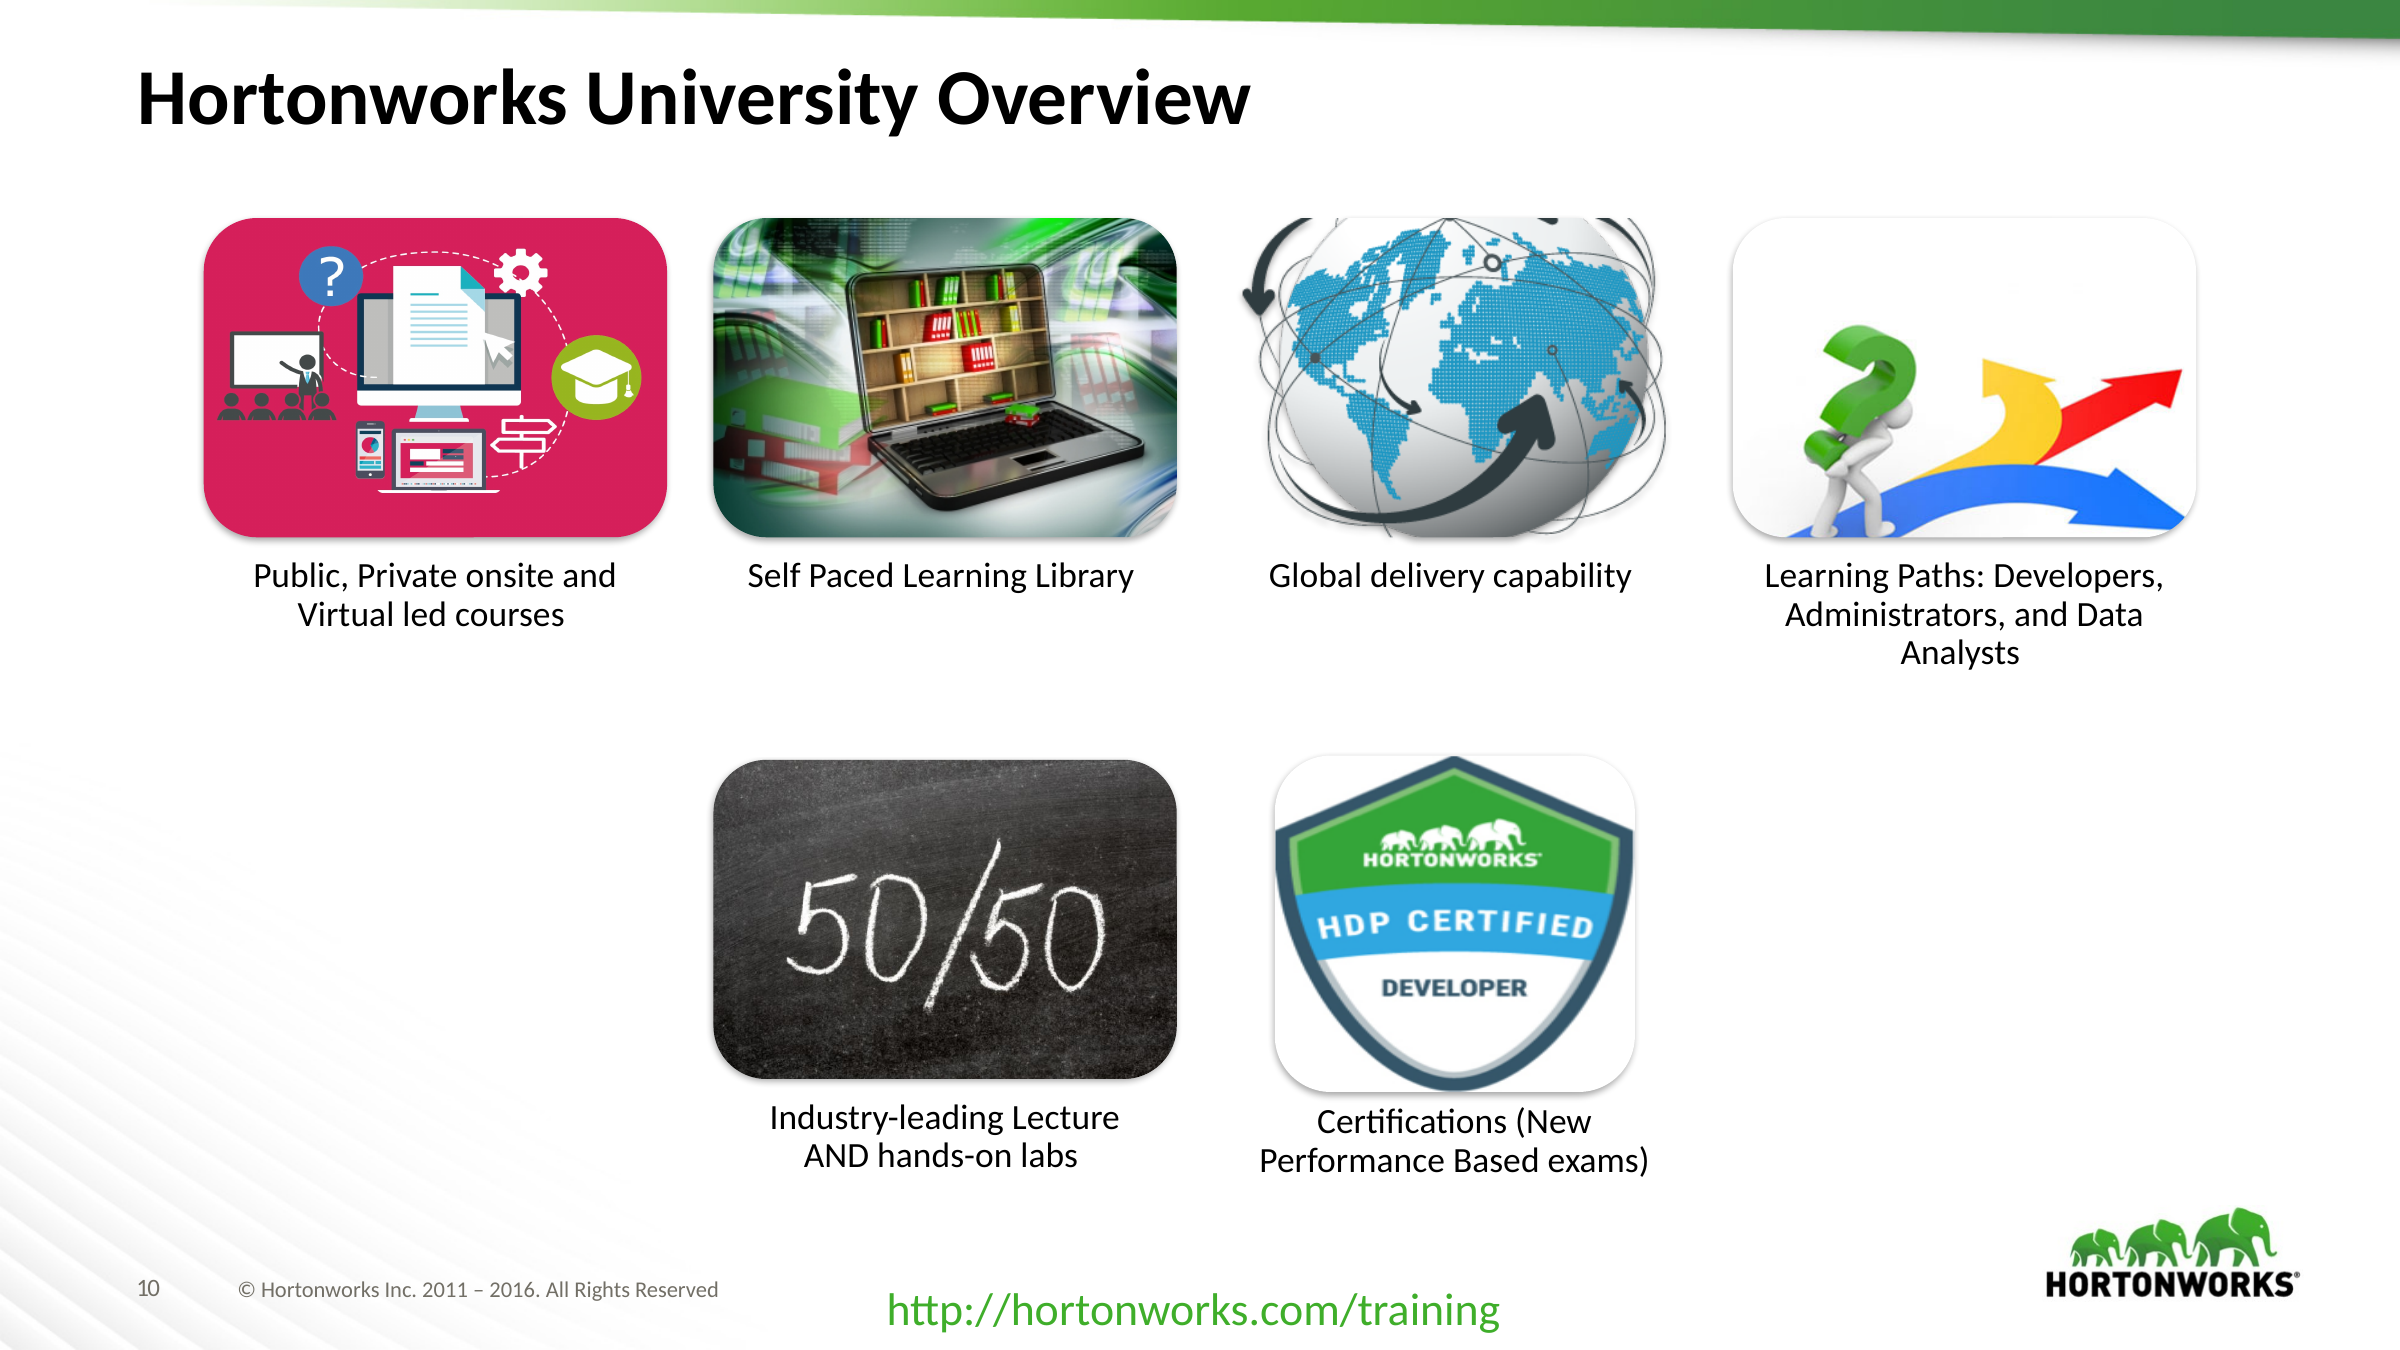

# Hortonworks University Overview
Public, Private onsite and Virtual led courses
Self Paced Learning Library
Global delivery capability
Learning Paths: Developers, Administrators, and Data Analysts
Industry-leading Lecture AND hands-on labs
Certifications (New Performance Based exams)
http://hortonworks.com/training